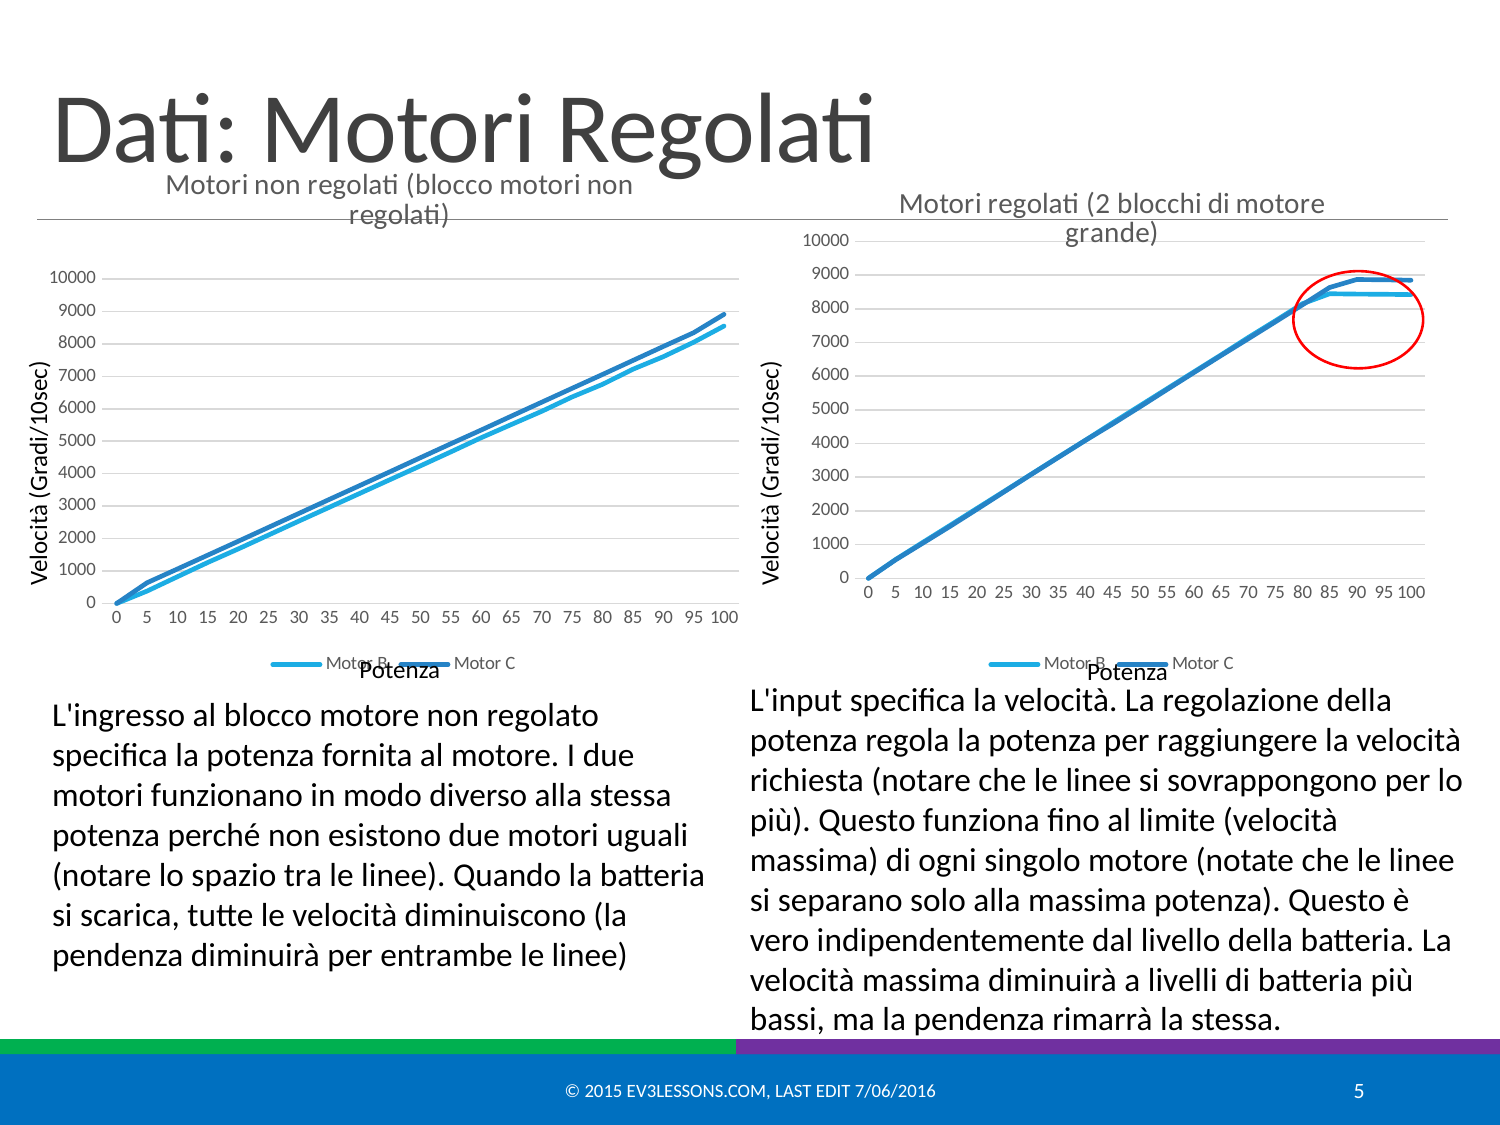

# Dati: Motori Regolati

### Chart: Motori non regolati (blocco motori non regolati)

| Category |  |  |
|---|---|---|
| 0 | 0.0 | 0.0 |
| 5 | 380.0 | 636.0 |
| 10 | 822.0 | 1060.0 |
| 15 | 1263.0 | 1488.0 |
| 20 | 1678.0 | 1915.0 |
| 25 | 2108.0 | 2344.0 |
| 30 | 2537.0 | 2774.0 |
| 35 | 2964.0 | 3205.0 |
| 40 | 3390.0 | 3631.0 |
| 45 | 3816.0 | 4060.0 |
| 50 | 4240.0 | 4491.0 |
| 55 | 4670.0 | 4921.0 |
| 60 | 5106.0 | 5344.0 |
| 65 | 5517.0 | 5777.0 |
| 70 | 5925.0 | 6206.0 |
| 75 | 6369.0 | 6635.0 |
| 80 | 6756.0 | 7061.0 |
| 85 | 7222.0 | 7491.0 |
| 90 | 7609.0 | 7923.0 |
| 95 | 8054.0 | 8347.0 |
| 100 | 8554.0 | 8914.0 |

### Chart: Motori regolati (2 blocchi di motore grande)

| Category |  |  |
|---|---|---|
| 0 | 0.0 | 0.0 |
| 5 | 557.0 | 547.0 |
| 10 | 1063.0 | 1041.0 |
| 15 | 1566.0 | 1538.0 |
| 20 | 2074.0 | 2049.0 |
| 25 | 2579.0 | 2566.0 |
| 30 | 3090.0 | 3082.0 |
| 35 | 3597.0 | 3587.0 |
| 40 | 4099.0 | 4096.0 |
| 45 | 4613.0 | 4579.0 |
| 50 | 5119.0 | 5086.0 |
| 55 | 5624.0 | 5599.0 |
| 60 | 6128.0 | 6107.0 |
| 65 | 6632.0 | 6615.0 |
| 70 | 7147.0 | 7110.0 |
| 75 | 7643.0 | 7613.0 |
| 80 | 8151.0 | 8119.0 |
| 85 | 8448.0 | 8634.0 |
| 90 | 8437.0 | 8870.0 |
| 95 | 8432.0 | 8861.0 |
| 100 | 8421.0 | 8849.0 |
Velocità (Gradi/10sec)
Velocità (Gradi/10sec)
Potenza
Potenza
L'input specifica la velocità. La regolazione della potenza regola la potenza per raggiungere la velocità richiesta (notare che le linee si sovrappongono per lo più). Questo funziona fino al limite (velocità massima) di ogni singolo motore (notate che le linee si separano solo alla massima potenza). Questo è vero indipendentemente dal livello della batteria. La velocità massima diminuirà a livelli di batteria più bassi, ma la pendenza rimarrà la stessa.
L'ingresso al blocco motore non regolato specifica la potenza fornita al motore. I due motori funzionano in modo diverso alla stessa potenza perché non esistono due motori uguali (notare lo spazio tra le linee). Quando la batteria si scarica, tutte le velocità diminuiscono (la pendenza diminuirà per entrambe le linee)
© 2015 EV3Lessons.com, Last edit 7/06/2016
5